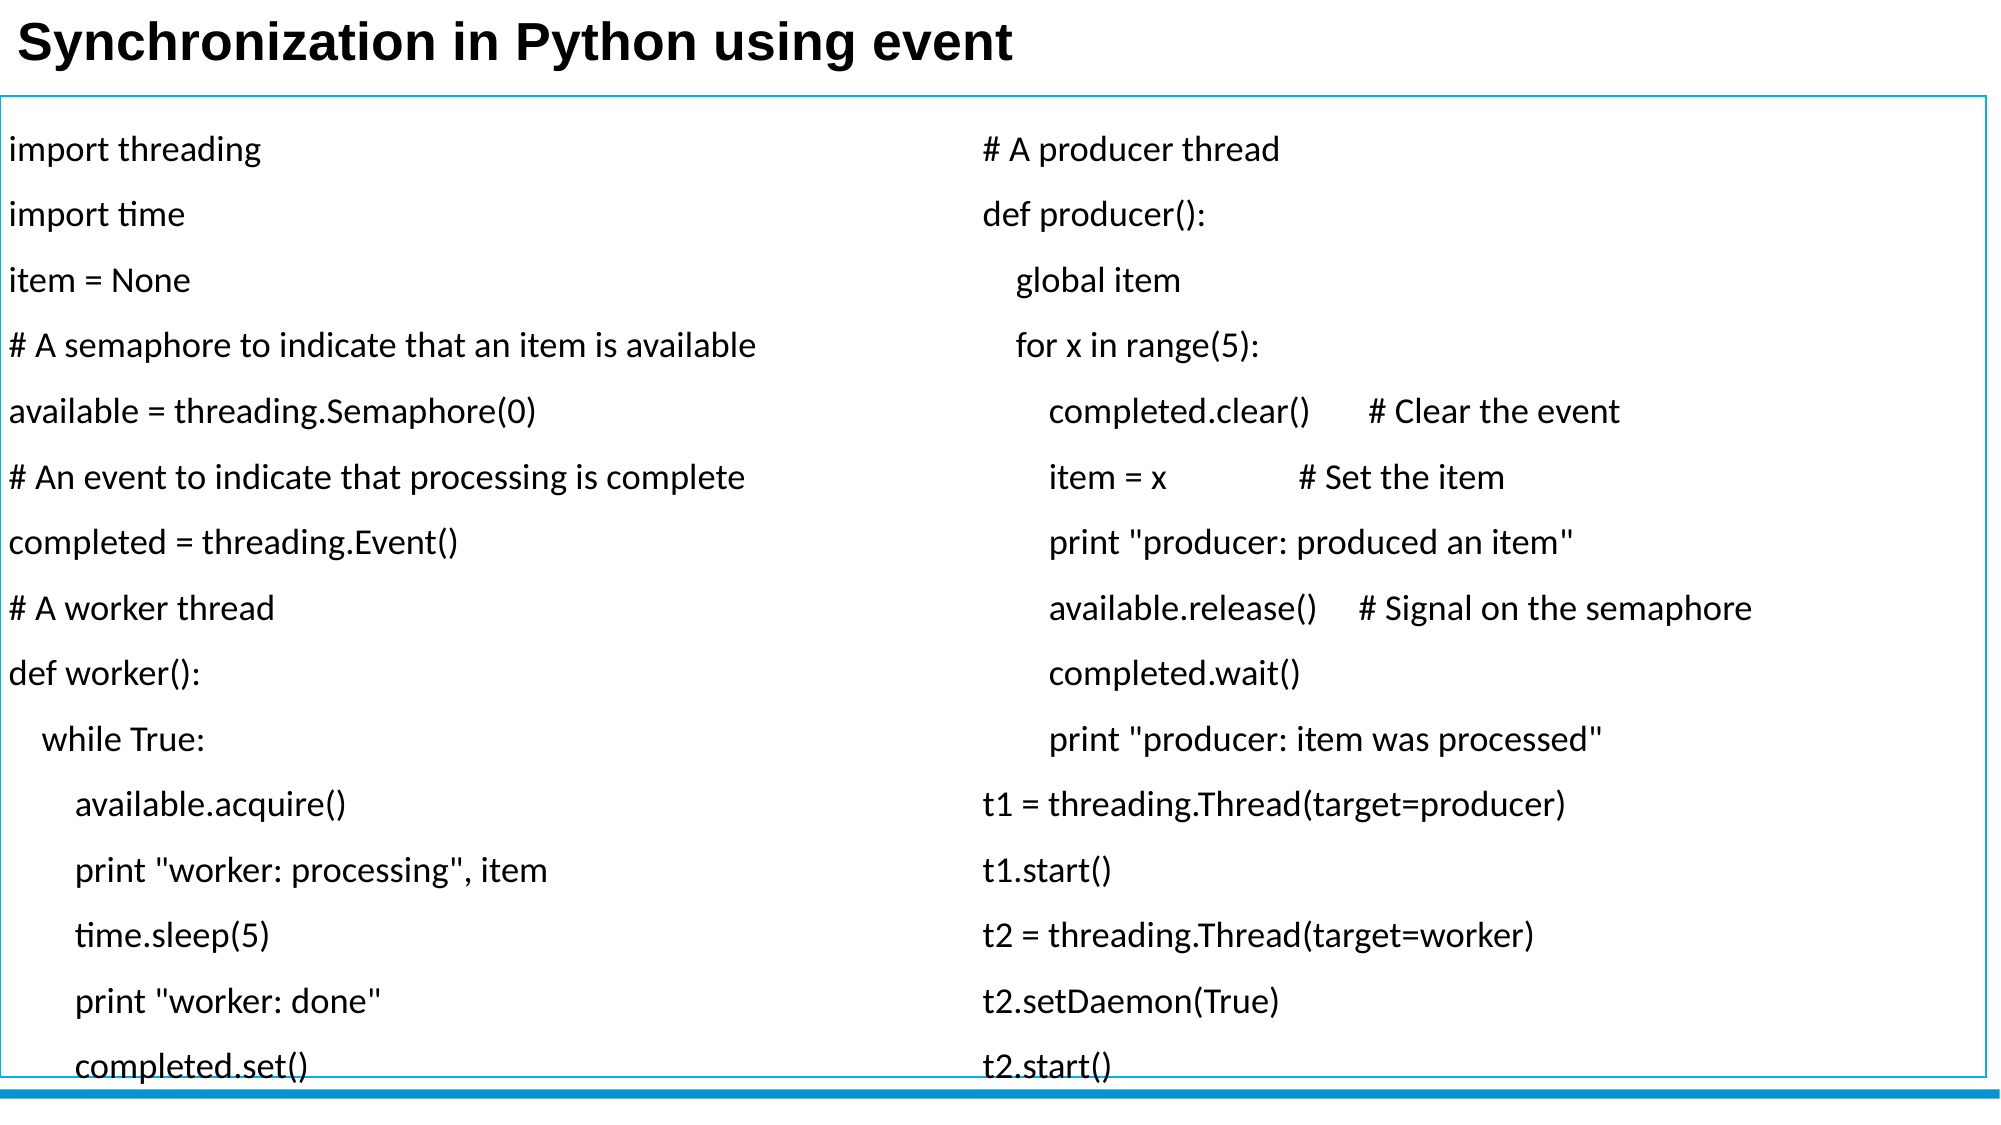

Synchronization in Python using event

import threading
import time
item = None
# A semaphore to indicate that an item is available
available = threading.Semaphore(0)
# An event to indicate that processing is complete
completed = threading.Event()
# A worker thread
def worker():
    while True:
        available.acquire()
        print "worker: processing", item
        time.sleep(5)
        print "worker: done"
        completed.set()

# A producer thread
def producer():
    global item
    for x in range(5):
        completed.clear()       # Clear the event
        item = x                # Set the item
        print "producer: produced an item"
        available.release()     # Signal on the semaphore
        completed.wait()
        print "producer: item was processed"
t1 = threading.Thread(target=producer)
t1.start()
t2 = threading.Thread(target=worker)
t2.setDaemon(True)
t2.start()